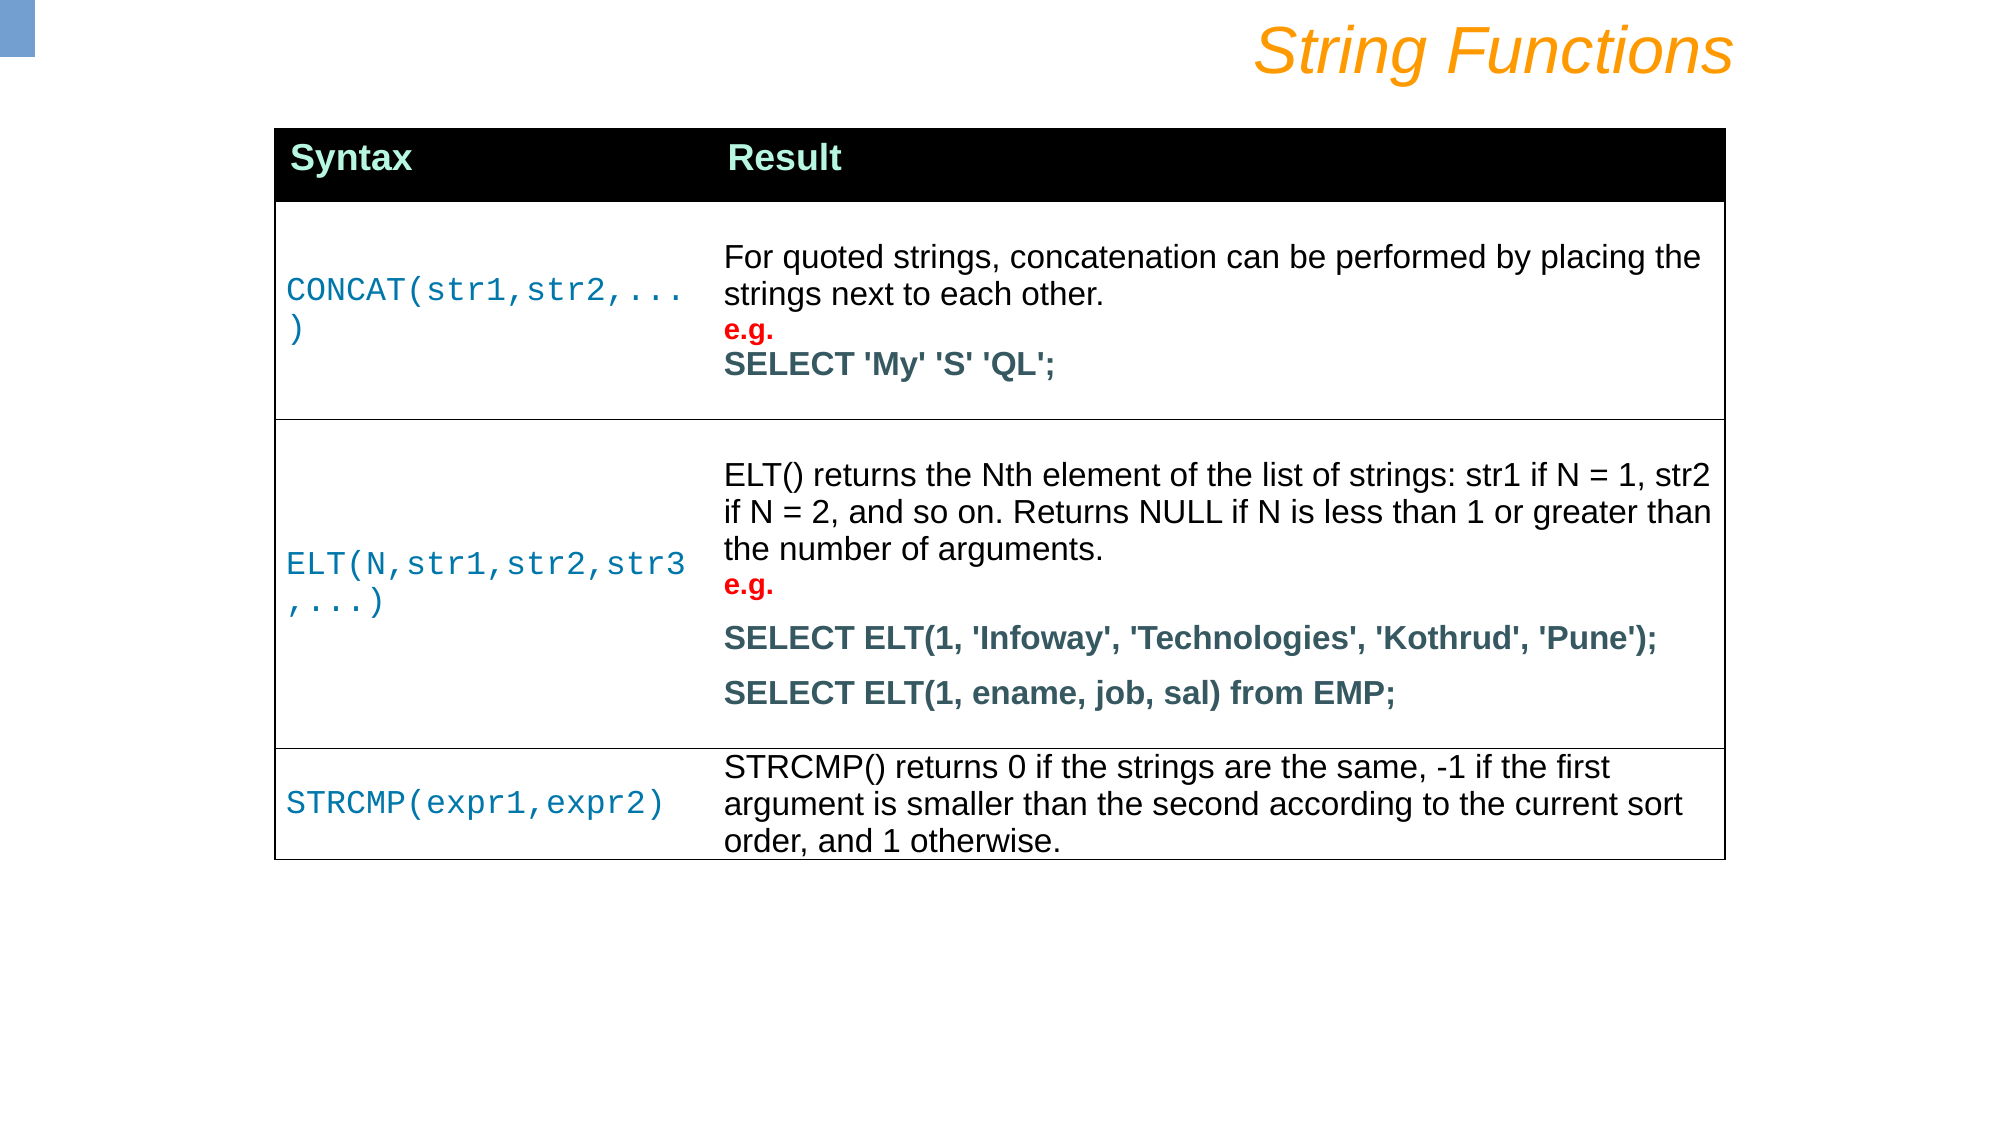

String Functions
| Syntax | Result |
| --- | --- |
| CONCAT(str1,str2,...) | For quoted strings, concatenation can be performed by placing the strings next to each other. e.g. SELECT 'My' 'S' 'QL'; |
| ELT(N,str1,str2,str3,...) | ELT() returns the Nth element of the list of strings: str1 if N = 1, str2 if N = 2, and so on. Returns NULL if N is less than 1 or greater than the number of arguments. e.g. SELECT ELT(1, 'Infoway', 'Technologies', 'Kothrud', 'Pune'); SELECT ELT(1, ename, job, sal) from EMP; |
| STRCMP(expr1,expr2) | STRCMP() returns 0 if the strings are the same, -1 if the first argument is smaller than the second according to the current sort order, and 1 otherwise. |